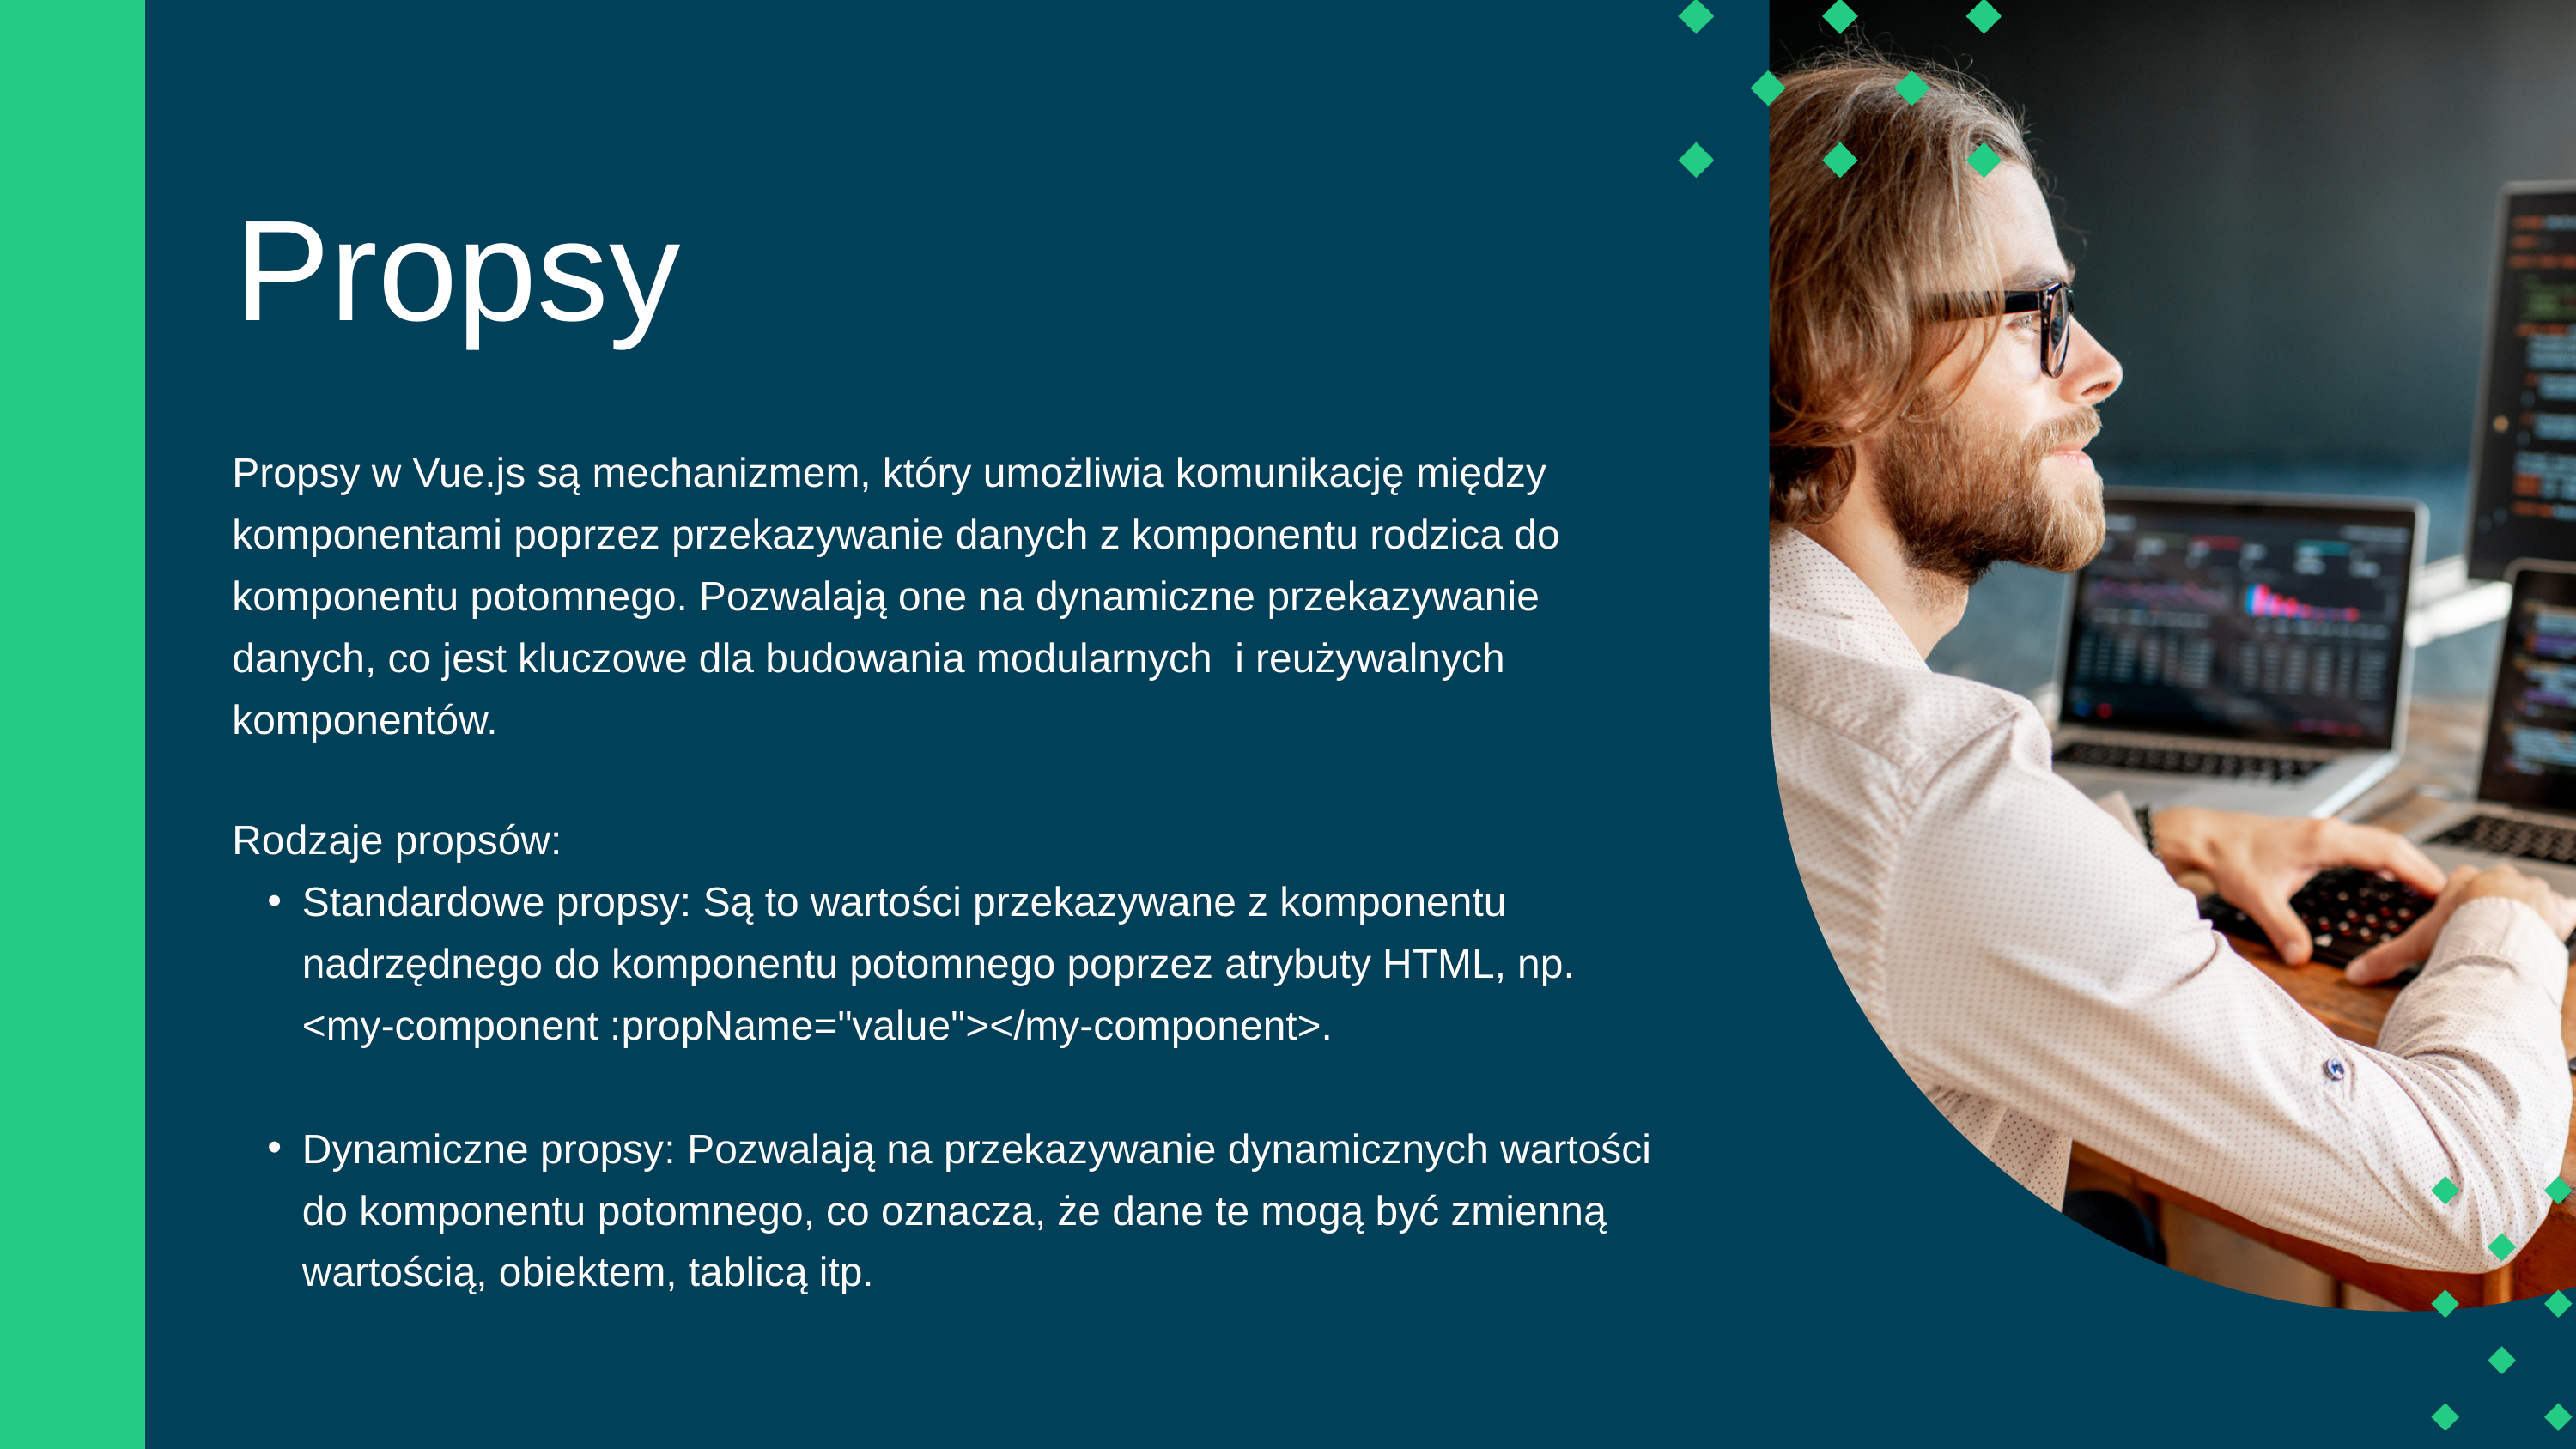

Propsy
Propsy w Vue.js są mechanizmem, który umożliwia komunikację między komponentami poprzez przekazywanie danych z komponentu rodzica do komponentu potomnego. Pozwalają one na dynamiczne przekazywanie danych, co jest kluczowe dla budowania modularnych  i reużywalnych komponentów.
Rodzaje propsów:
Standardowe propsy: Są to wartości przekazywane z komponentu nadrzędnego do komponentu potomnego poprzez atrybuty HTML, np. <my-component :propName="value"></my-component>.

Dynamiczne propsy: Pozwalają na przekazywanie dynamicznych wartości do komponentu potomnego, co oznacza, że dane te mogą być zmienną wartością, obiektem, tablicą itp.